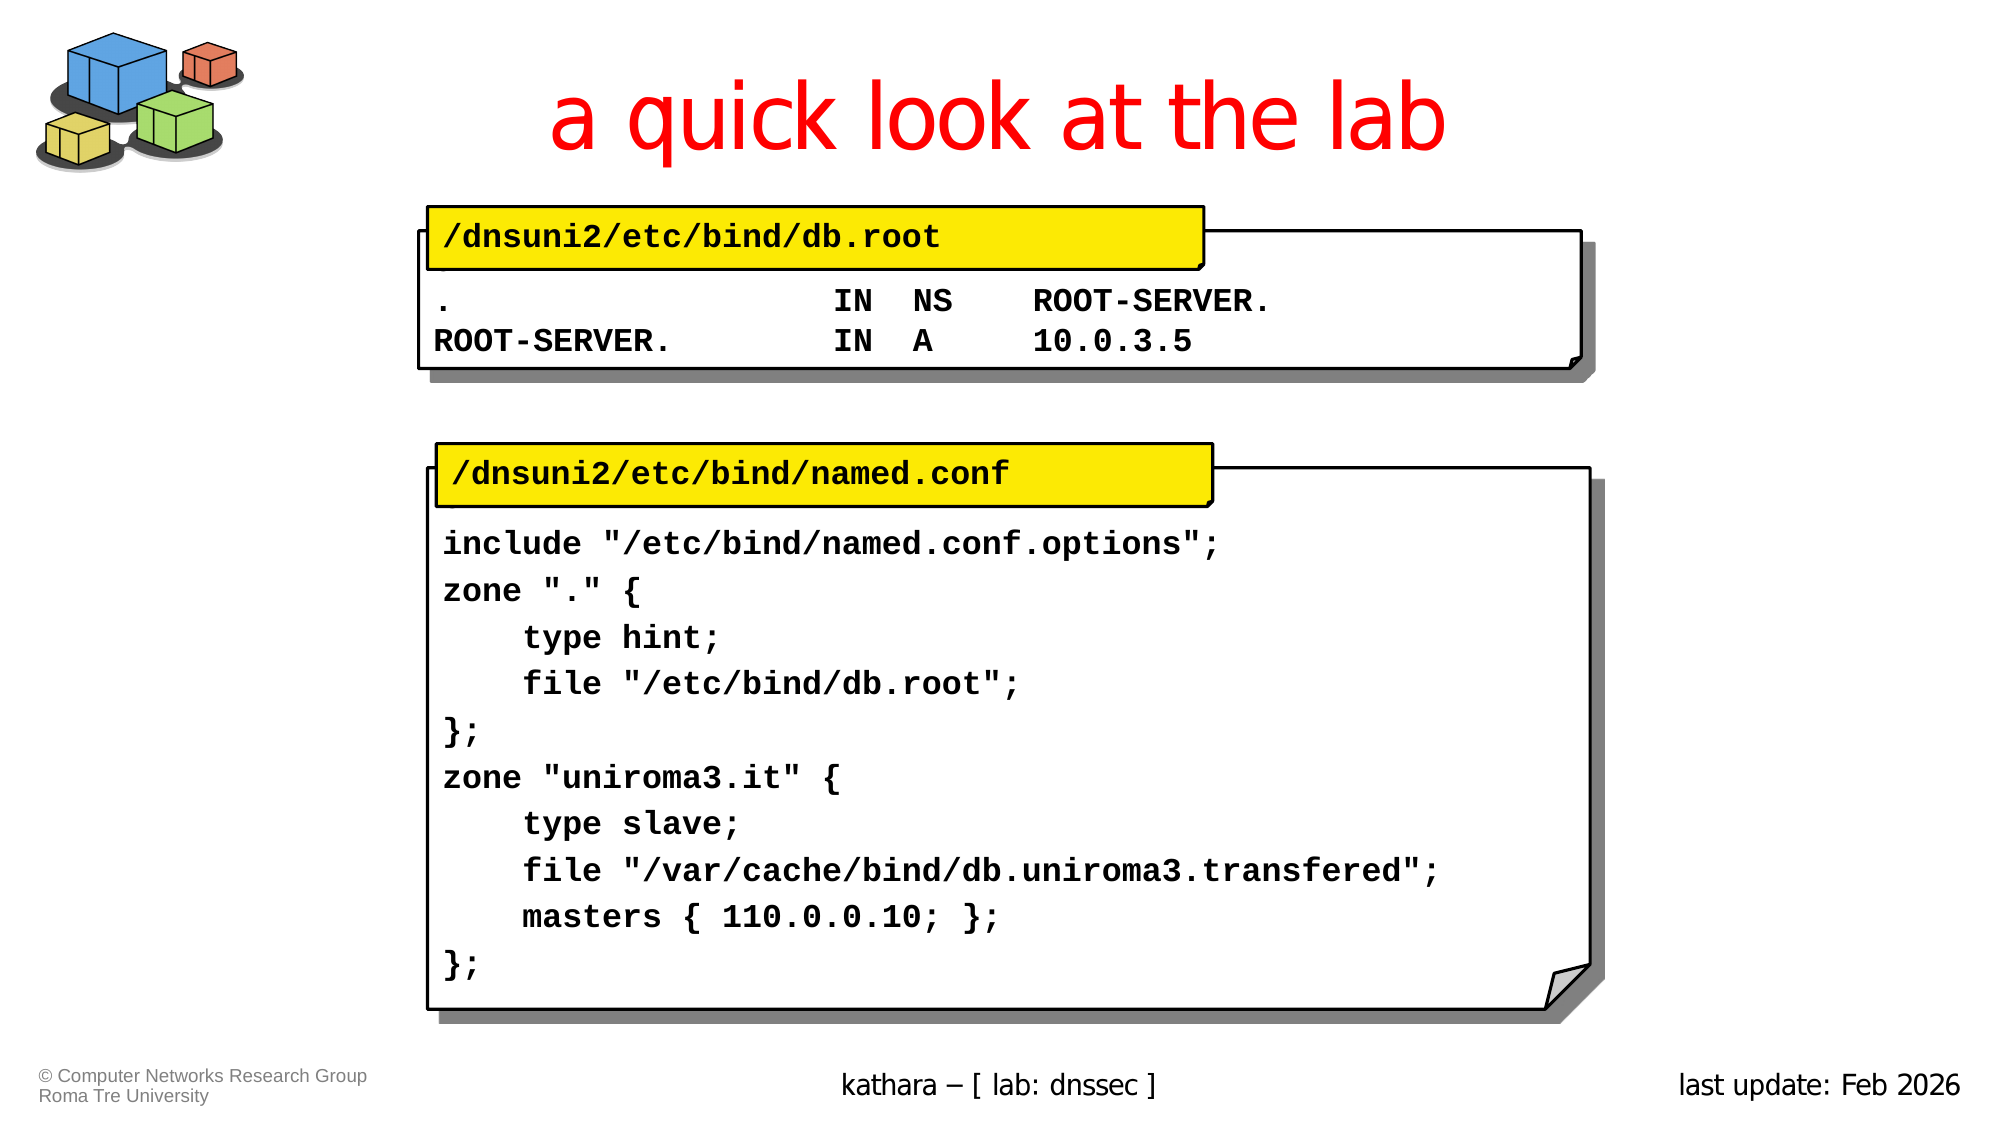

# a quick look at the lab
/dnsuni2/etc/bind/db.root
O
.                   IN  NS    ROOT-SERVER.
ROOT-SERVER.        IN  A     10.0.3.5
/dnsuni2/etc/bind/named.conf
O
include "/etc/bind/named.conf.options";
zone "." {
    type hint;
    file "/etc/bind/db.root";
};
zone "uniroma3.it" {
    type slave;
    file "/var/cache/bind/db.uniroma3.transfered";
    masters { 110.0.0.10; };
};
kathara – [ lab: dnssec ]
last update: Feb 2026